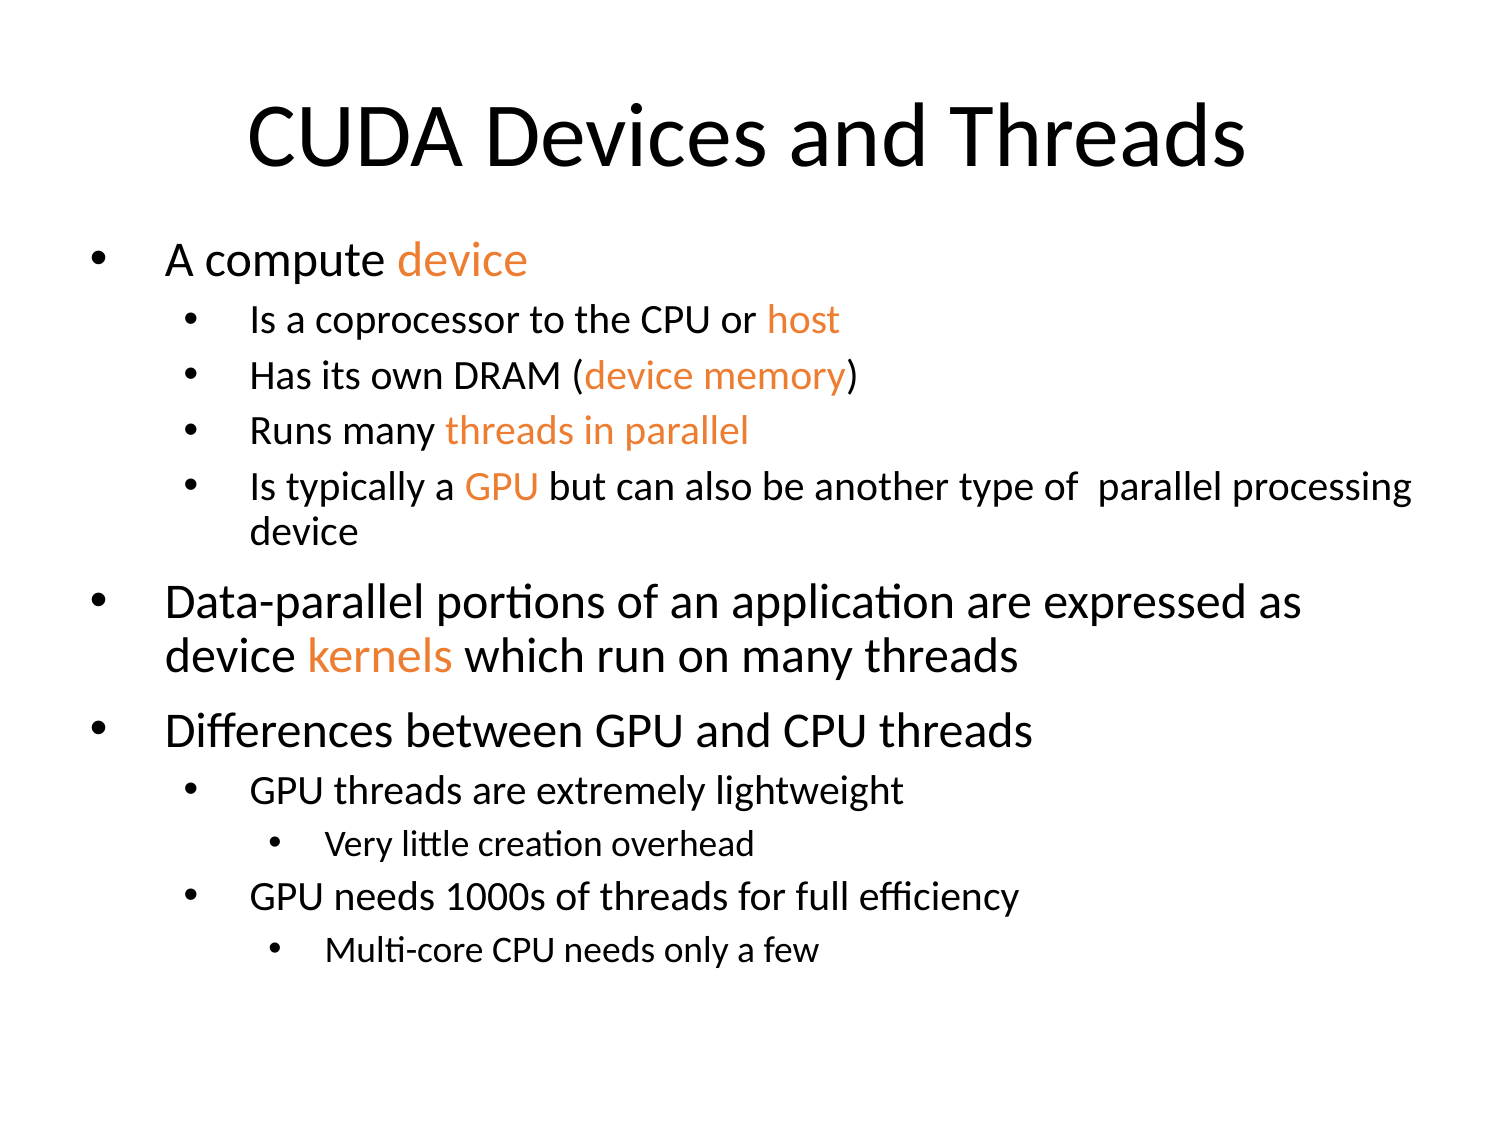

CUDA Devices and Threads
A compute device
Is a coprocessor to the CPU or host
Has its own DRAM (device memory)
Runs many threads in parallel
Is typically a GPU but can also be another type of  parallel processing device
Data-parallel portions of an application are expressed as device kernels which run on many threads
Differences between GPU and CPU threads
GPU threads are extremely lightweight
Very little creation overhead
GPU needs 1000s of threads for full efficiency
Multi-core CPU needs only a few